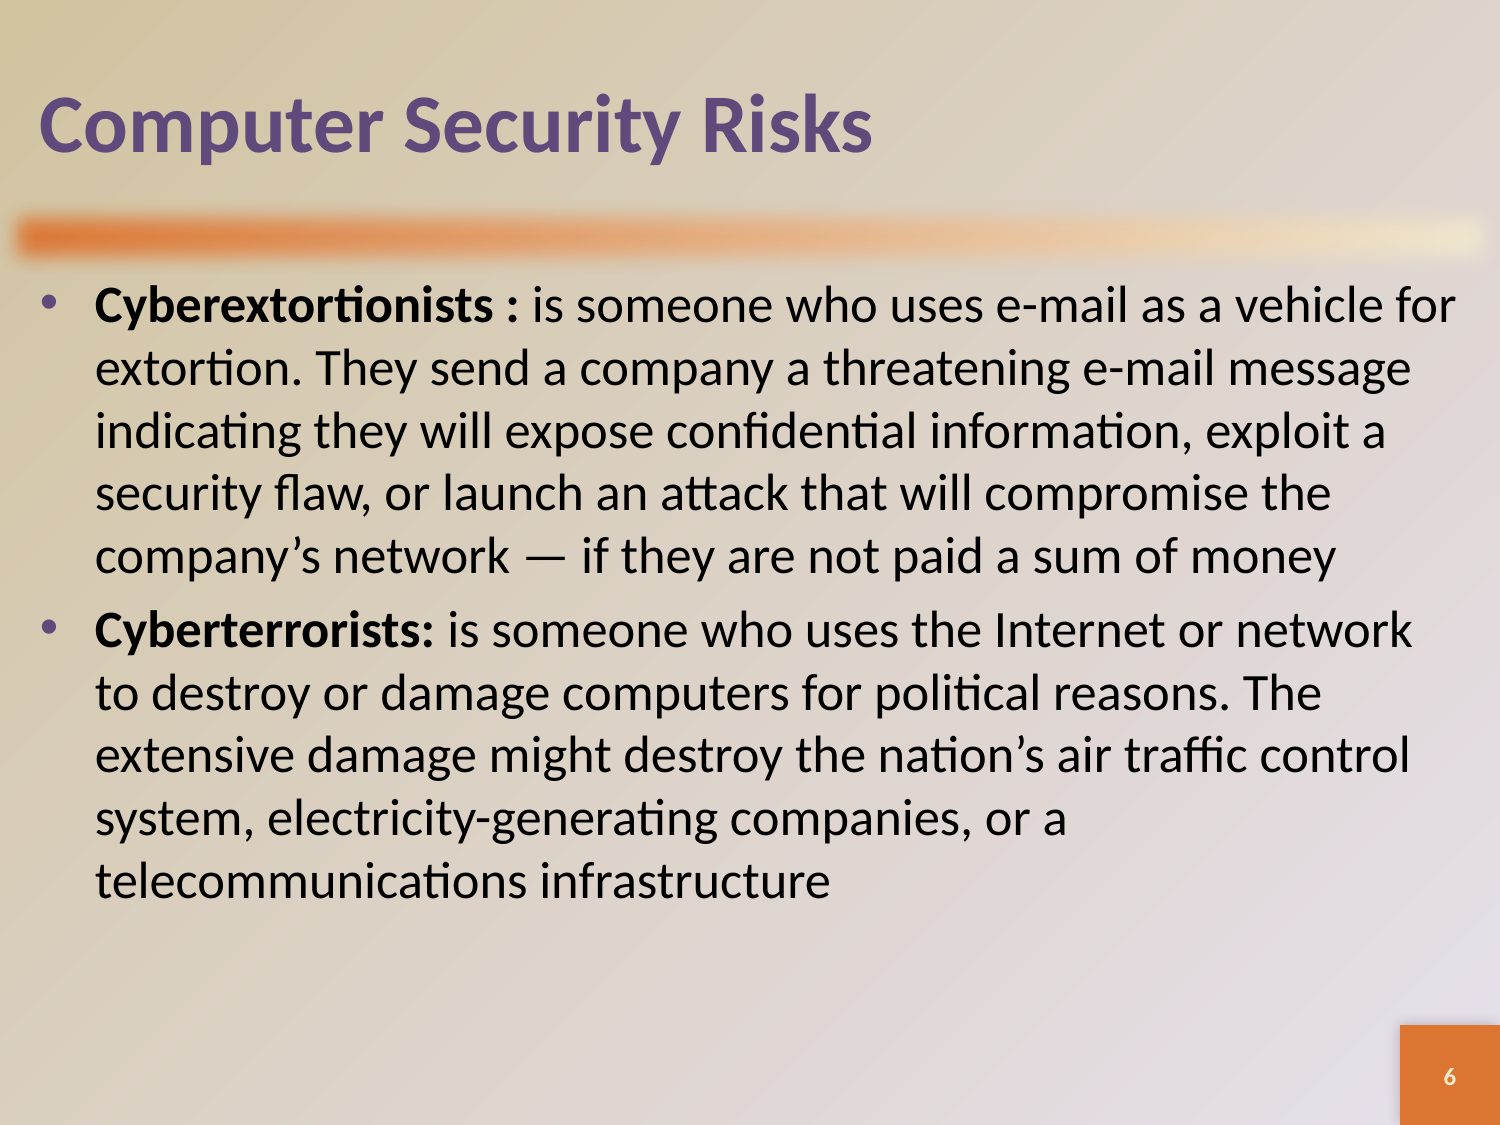

# Computer Security Risks
Cyberextortionists : is someone who uses e-mail as a vehicle for extortion. They send a company a threatening e-mail message indicating they will expose confidential information, exploit a security flaw, or launch an attack that will compromise the company’s network — if they are not paid a sum of money
Cyberterrorists: is someone who uses the Internet or network to destroy or damage computers for political reasons. The extensive damage might destroy the nation’s air traffic control system, electricity-generating companies, or a telecommunications infrastructure
6